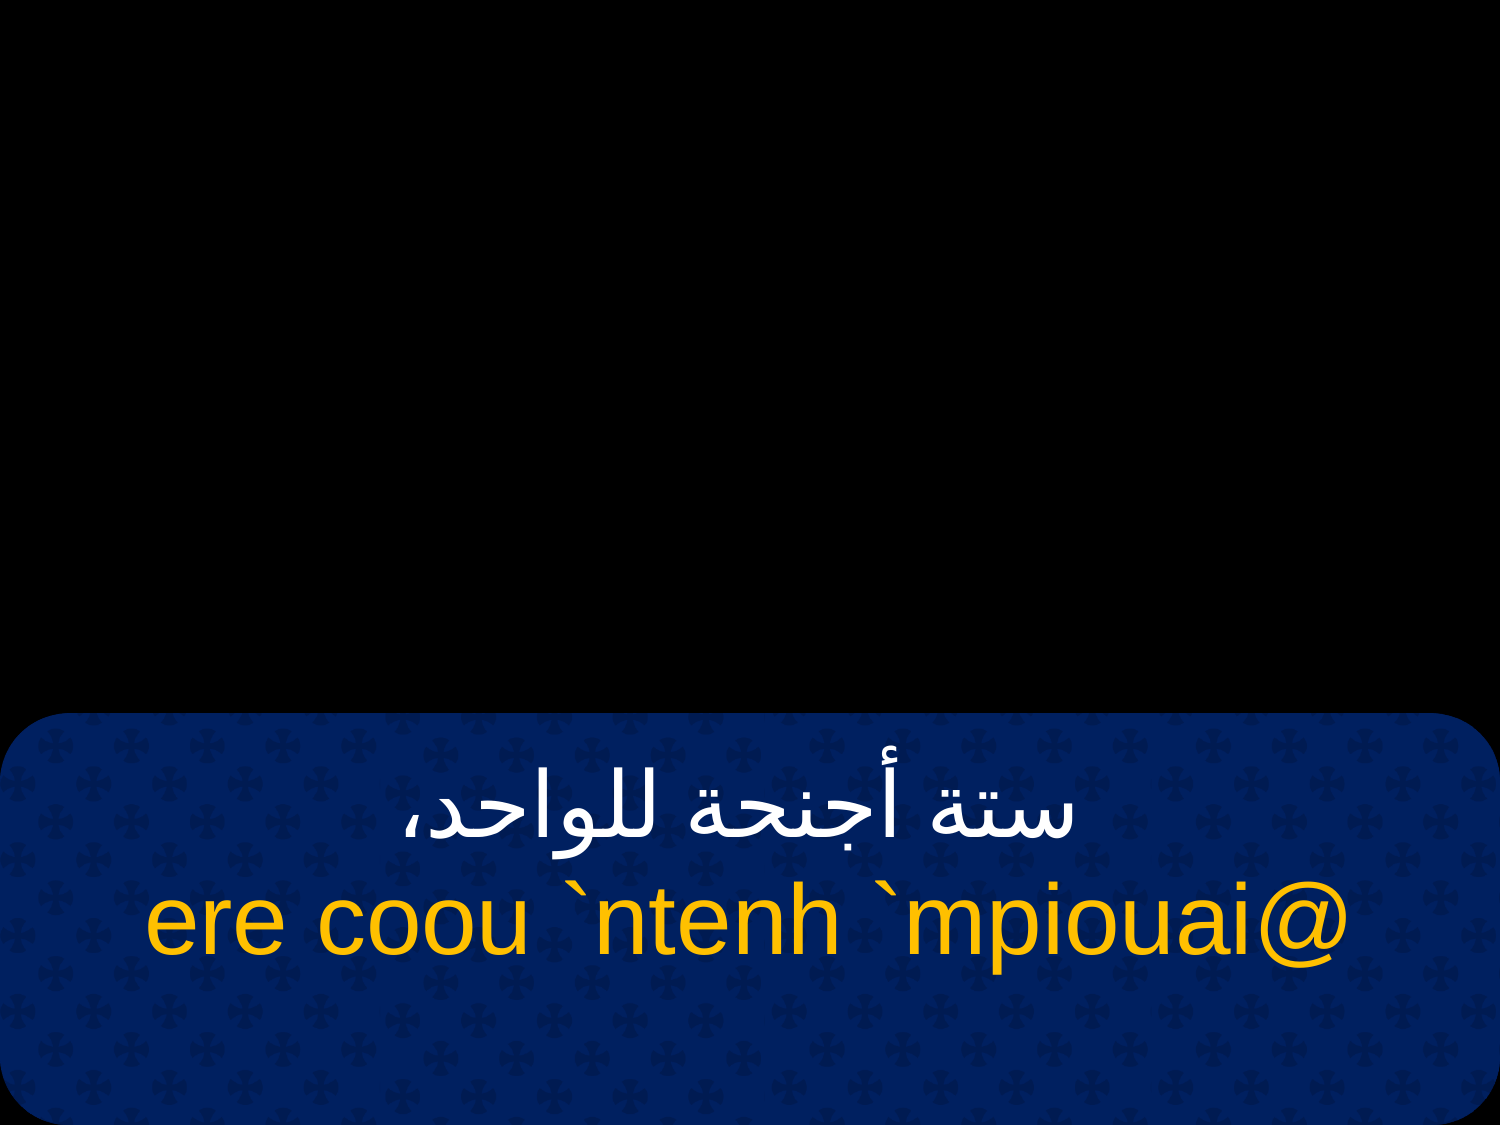

# ستة أجنحة للواحد،
ere coou `ntenh `mpiouai@